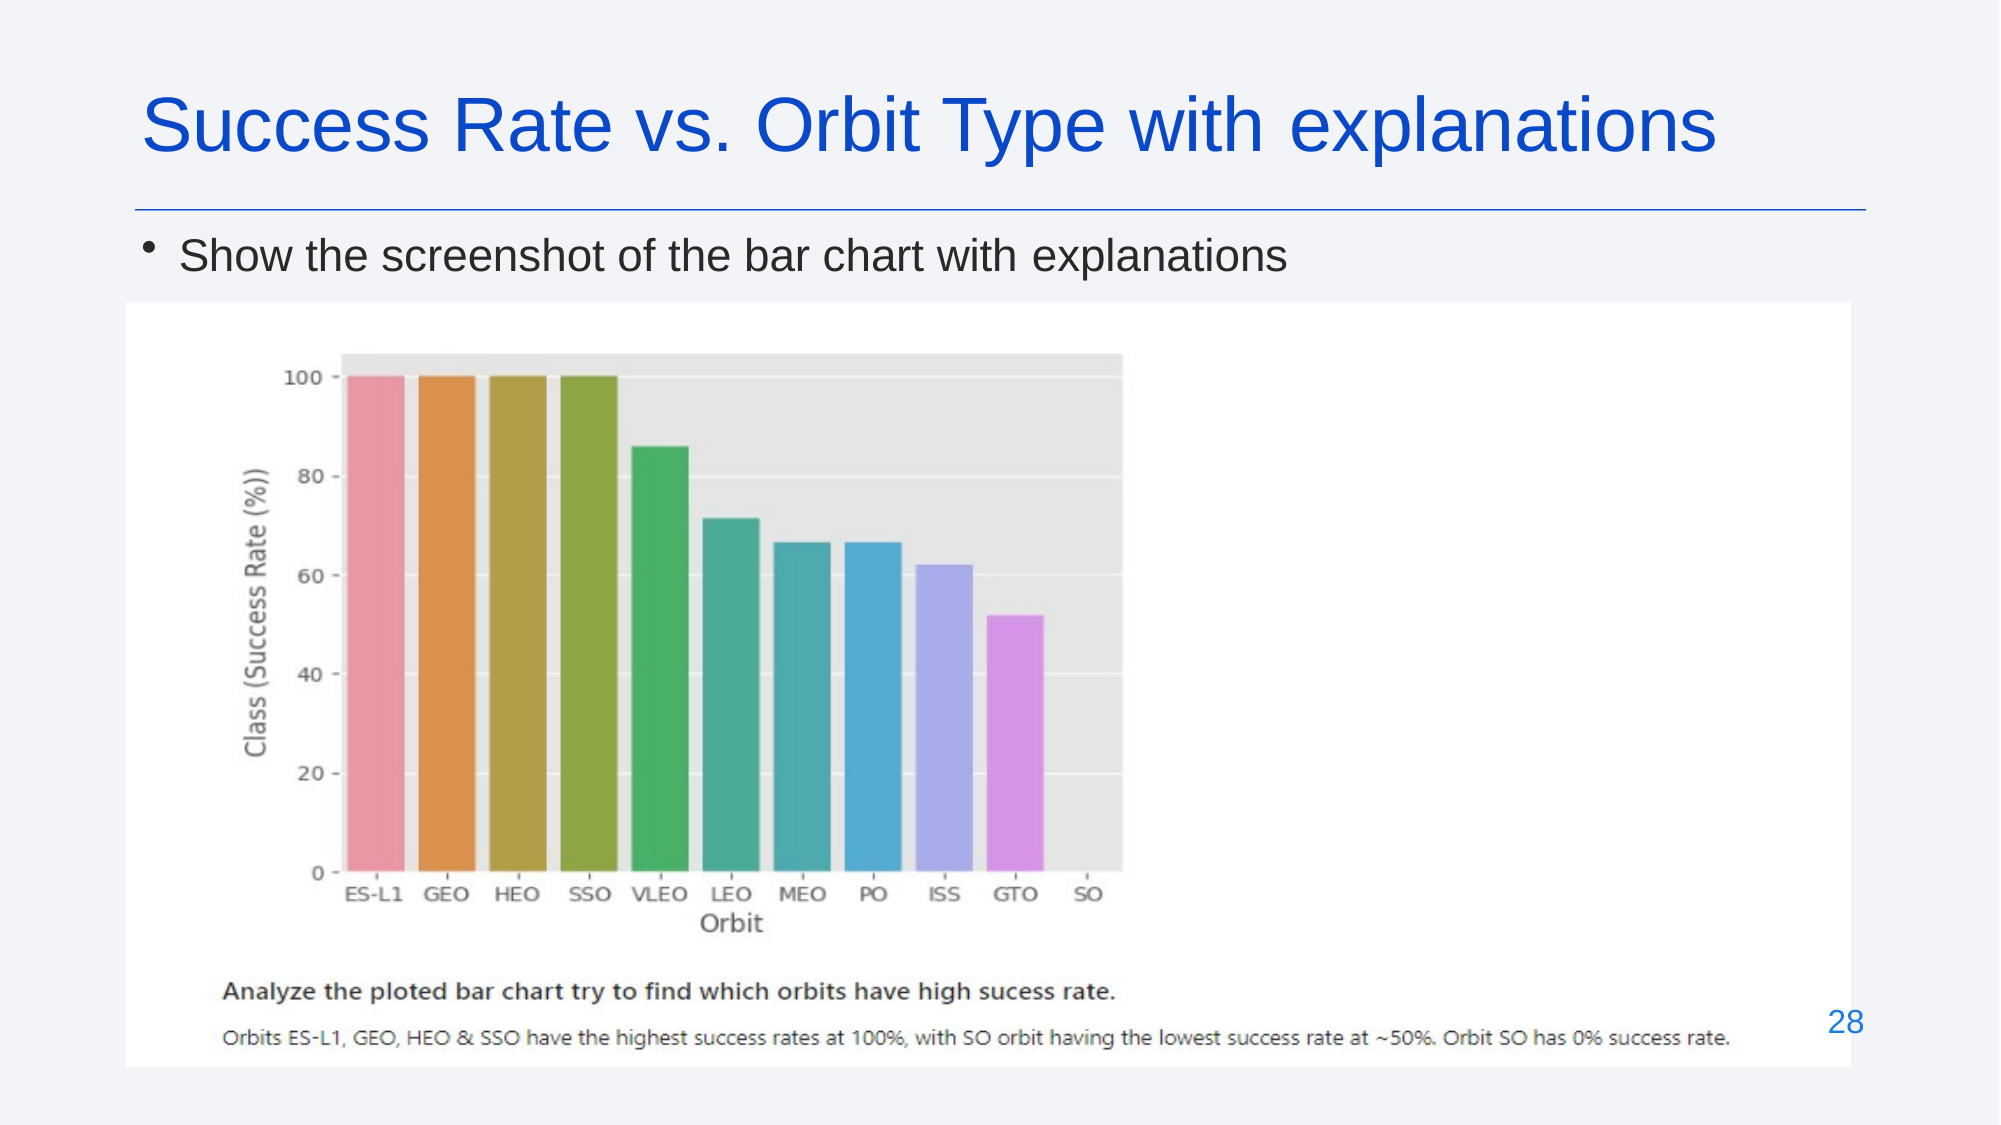

# Success Rate vs. Orbit Type with explanations
Show the screenshot of the bar chart with explanations

28